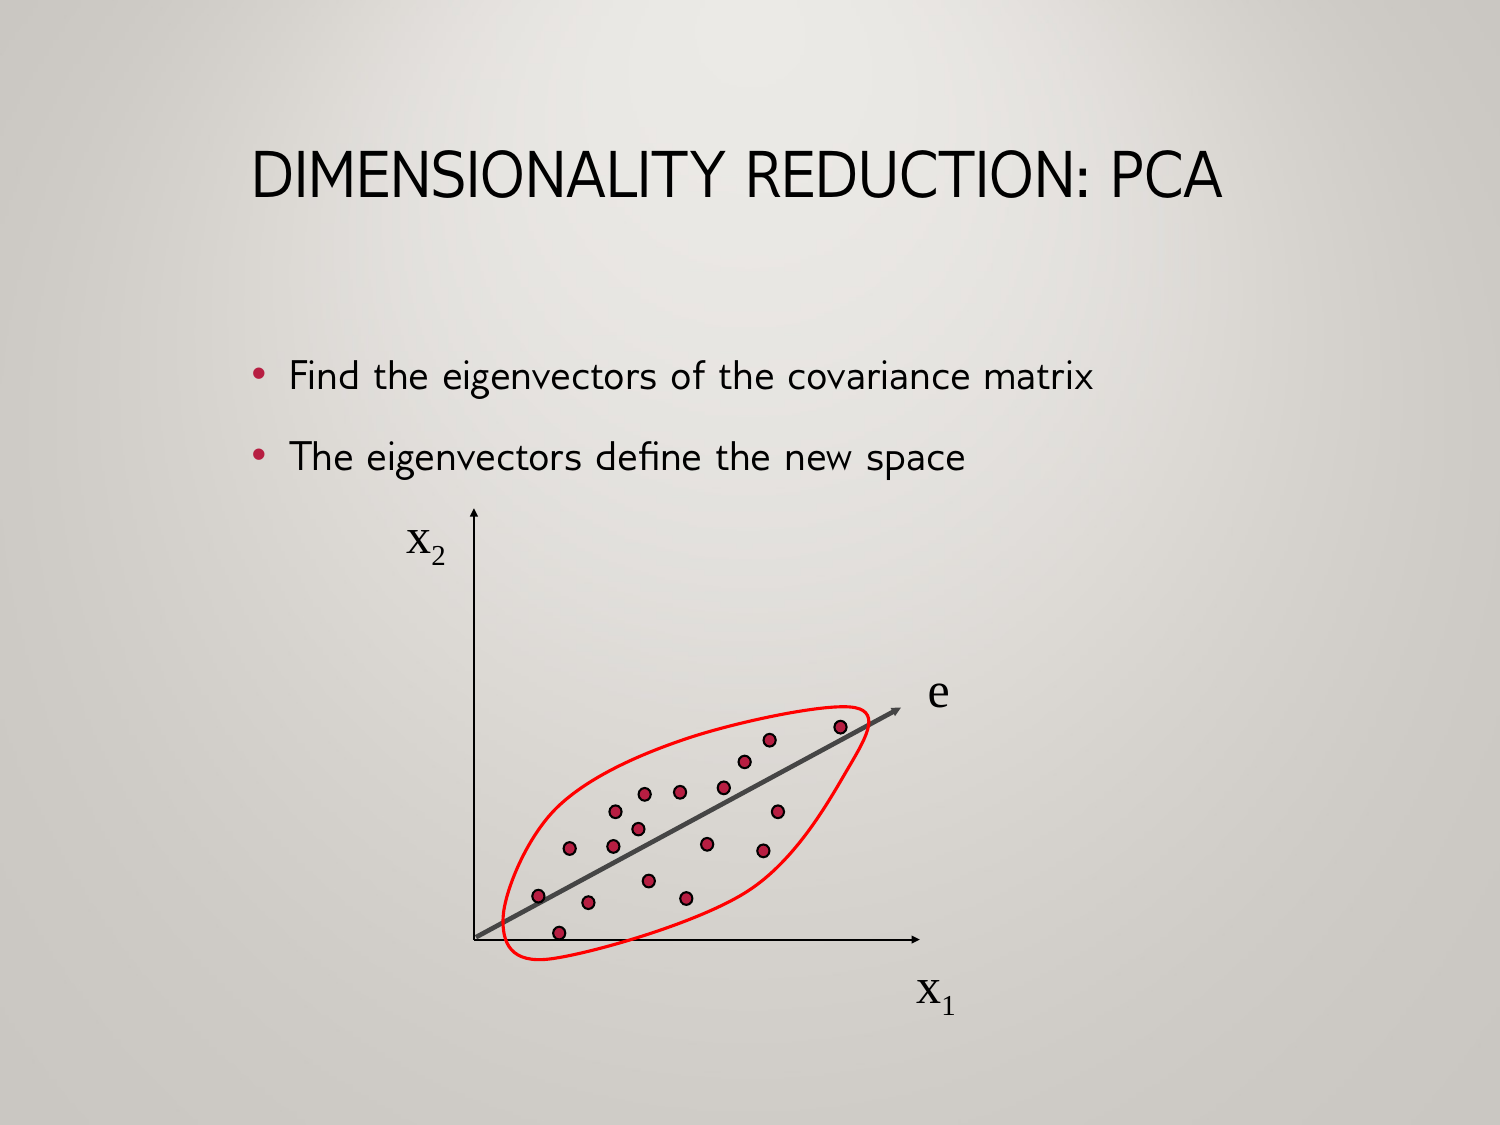

# DIMENSIONALITY REDUCTION: PCA
Find the eigenvectors of the covariance matrix
The eigenvectors define the new space
x2
e

x1